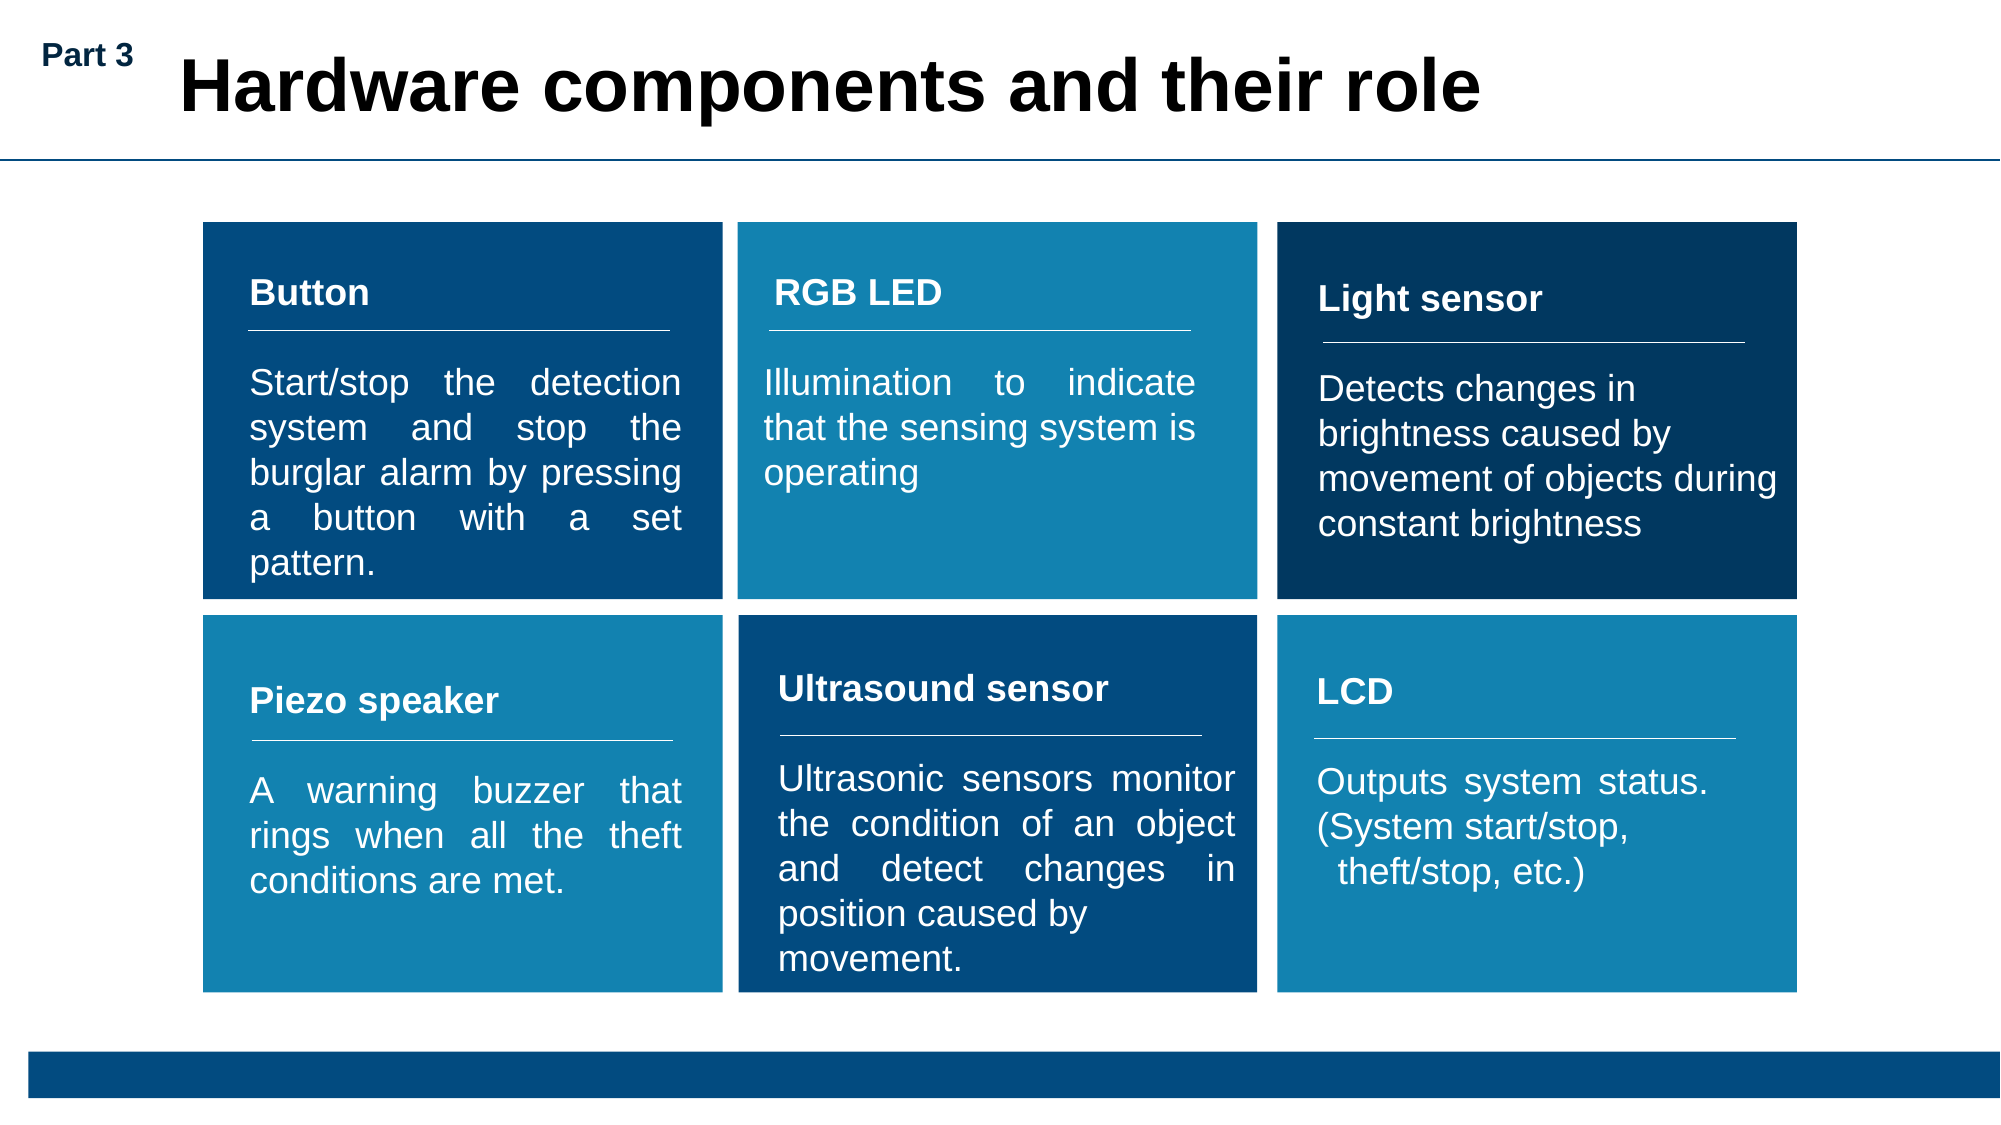

Part 3
Hardware components and their role

Button

Start/stop the detection system and stop the burglar alarm by pressing a button with a set pattern.

 RGB LED

Illumination to indicate that the sensing system is operating
Light sensor

Detects changes in
brightness caused by
movement of objects during
constant brightness
Ultrasound sensor

Ultrasonic sensors monitor the condition of an object and detect changes in position caused by
movement.
LCD

Outputs system status. (System start/stop,
  theft/stop, etc.)
Piezo speaker

A warning buzzer that rings when all the theft conditions are met.